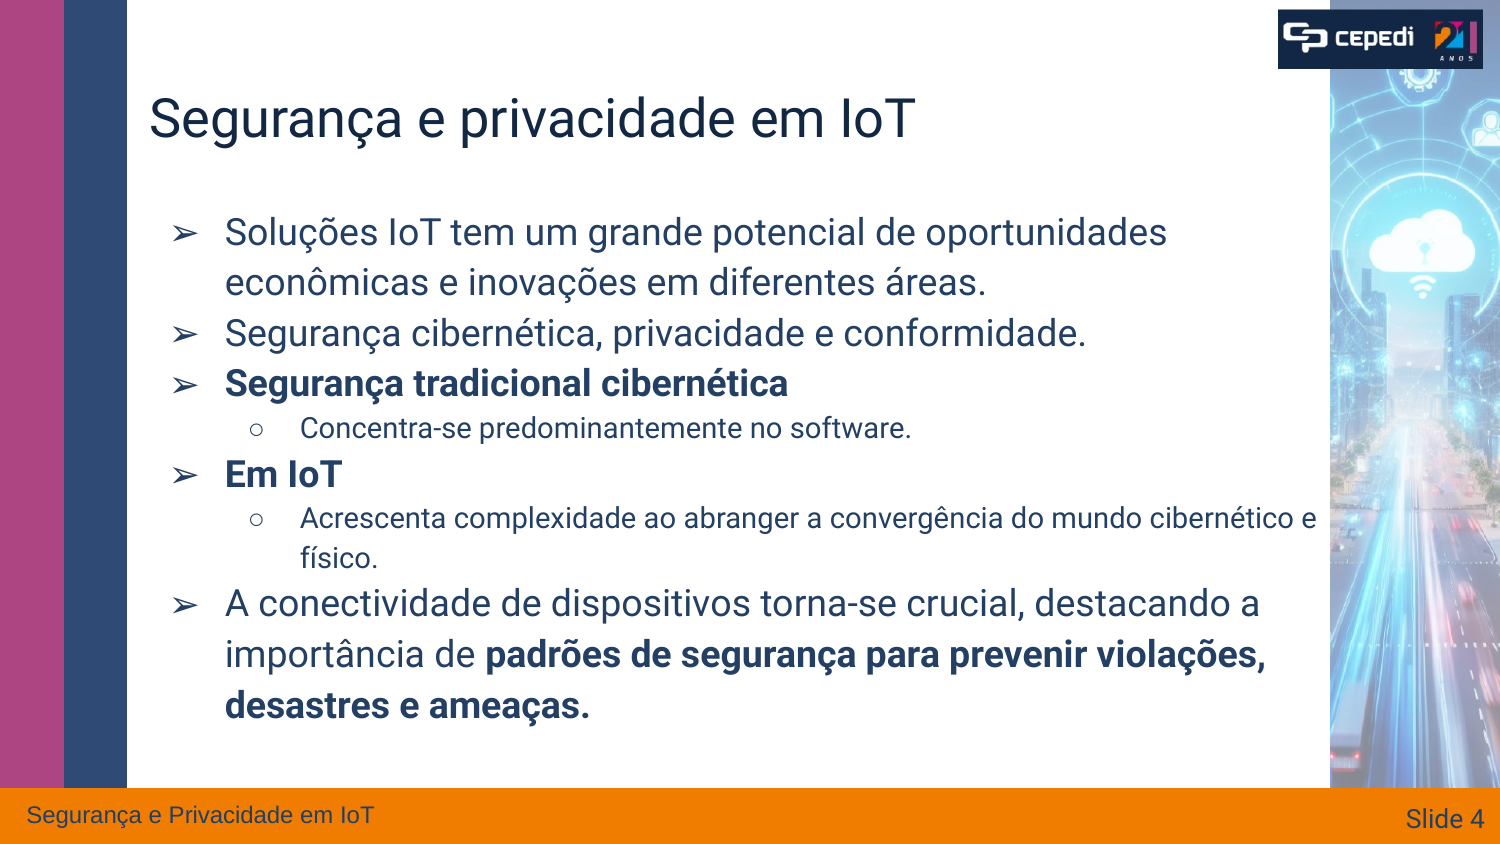

# Segurança e privacidade em IoT
Soluções IoT tem um grande potencial de oportunidades econômicas e inovações em diferentes áreas.
Segurança cibernética, privacidade e conformidade.
Segurança tradicional cibernética
Concentra-se predominantemente no software.
Em IoT
Acrescenta complexidade ao abranger a convergência do mundo cibernético e físico.
A conectividade de dispositivos torna-se crucial, destacando a importância de padrões de segurança para prevenir violações, desastres e ameaças.
Segurança e Privacidade em IoT
Slide 4